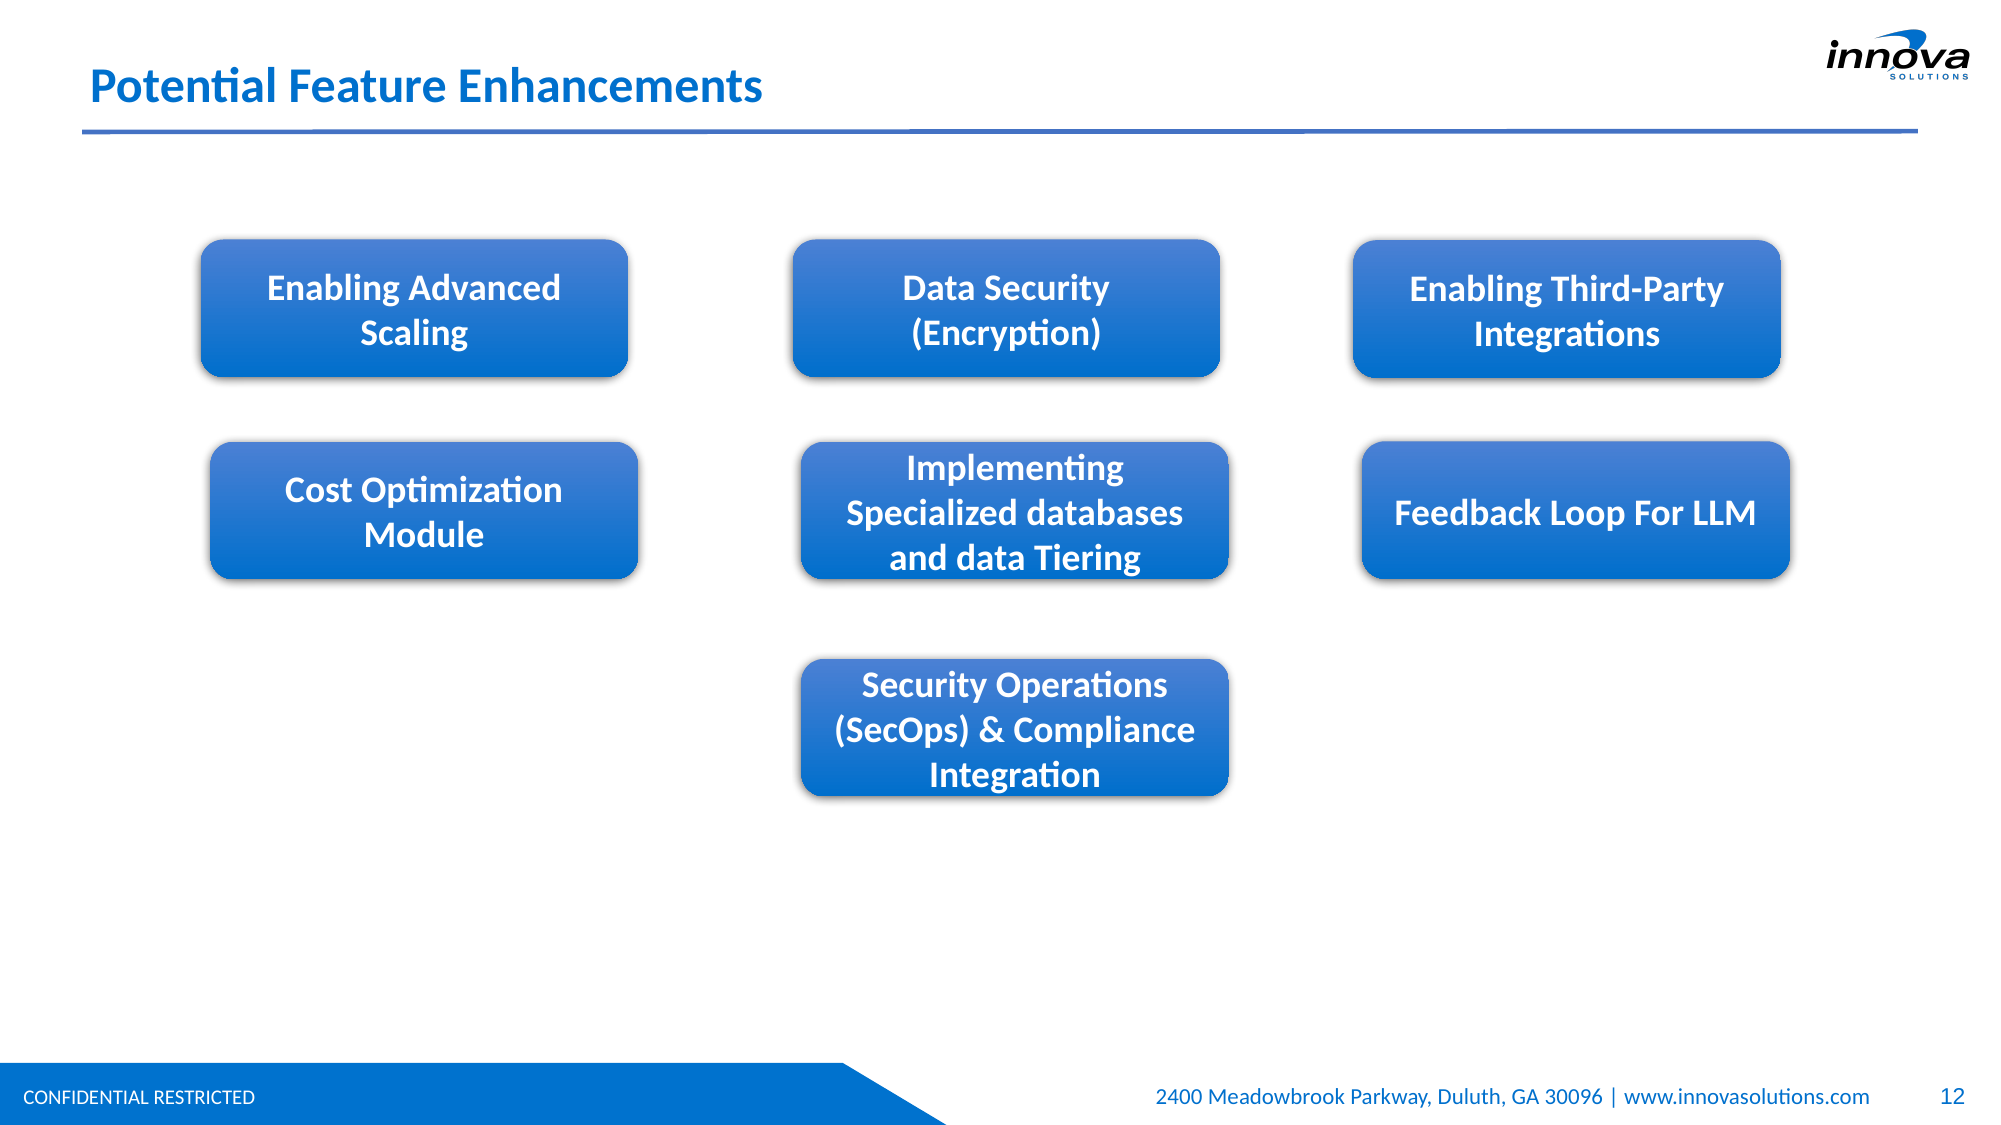

Potential Feature Enhancements
Enabling Advanced Scaling
Data Security (Encryption)
Enabling Third-Party Integrations
Feedback Loop For LLM
Cost Optimization Module
Implementing Specialized databases and data Tiering
Security Operations (SecOps) & Compliance Integration